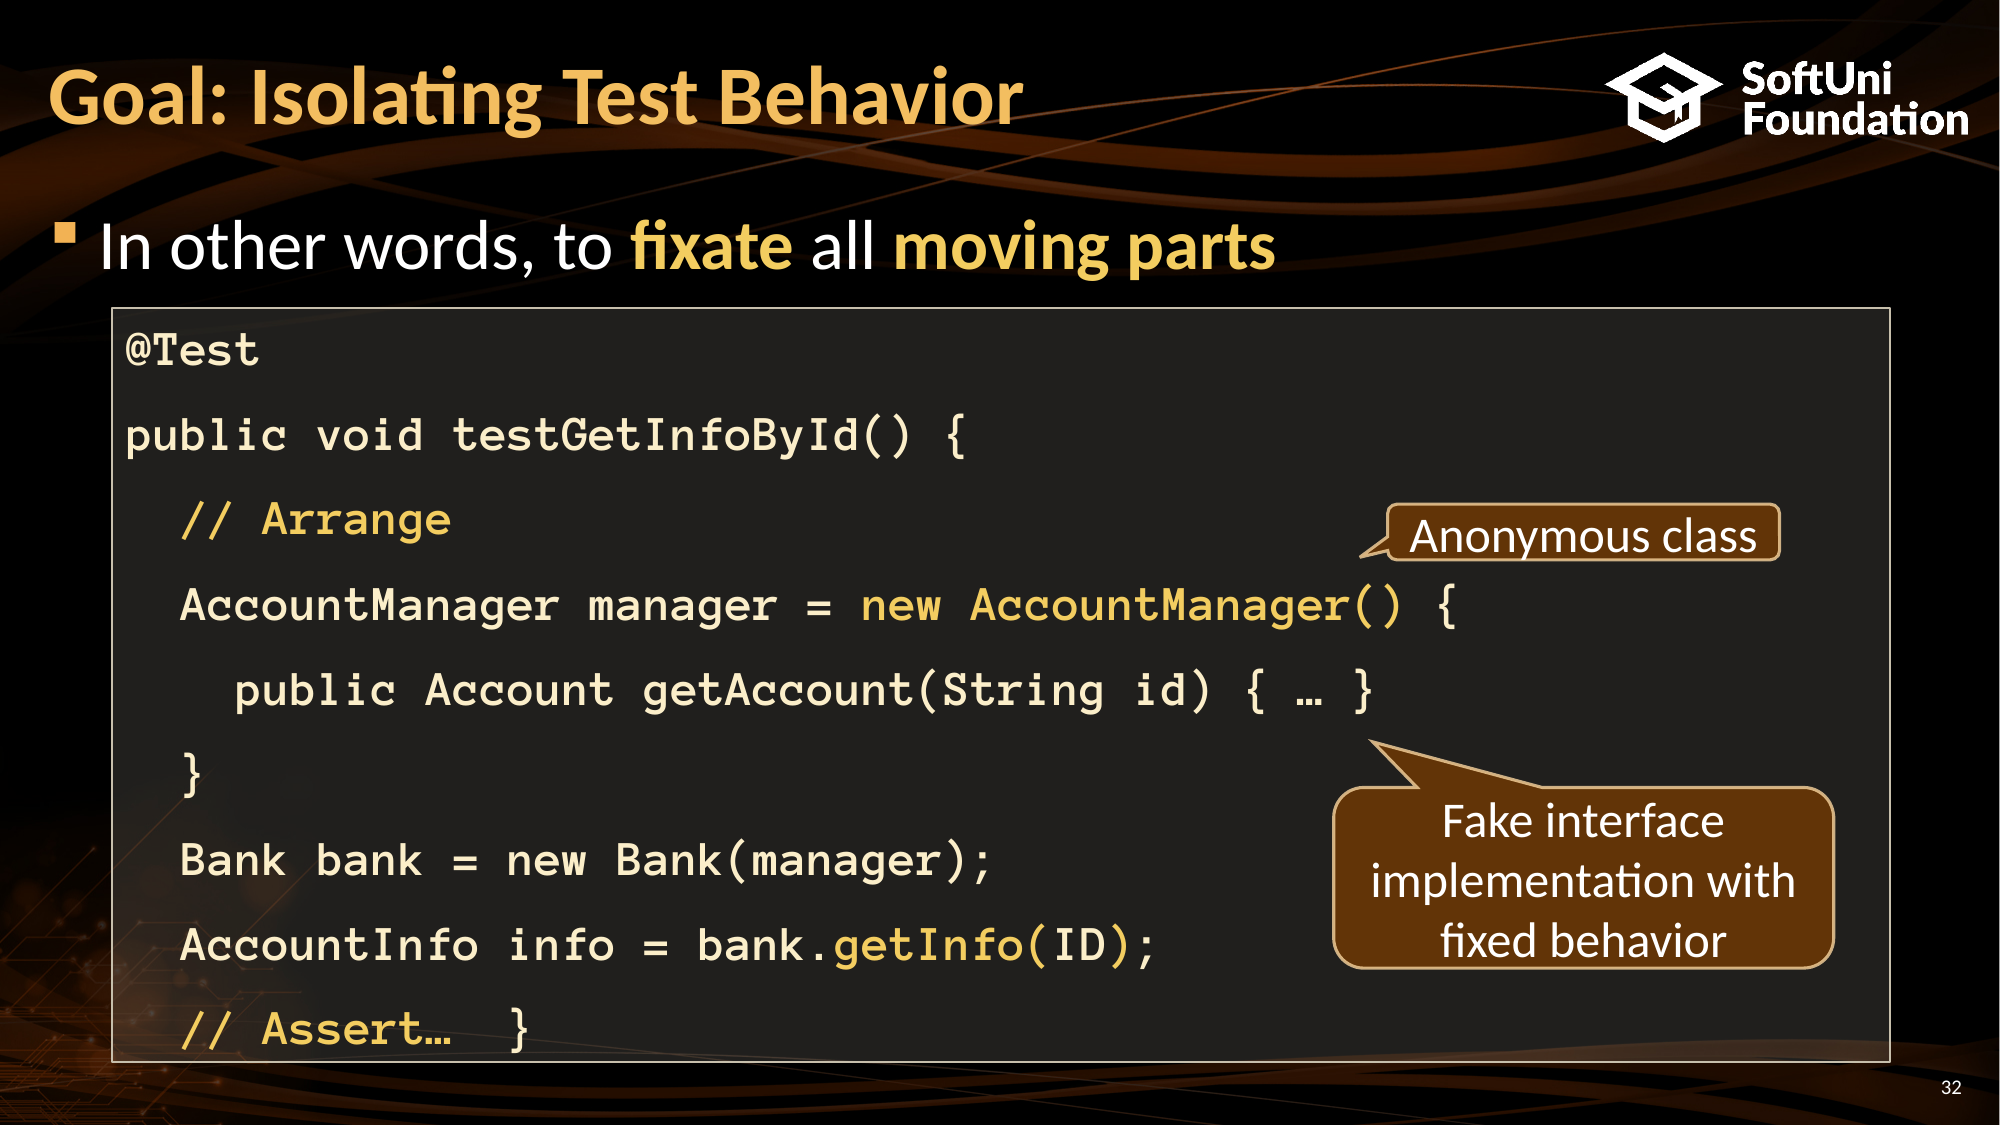

# Goal: Isolating Test Behavior
In other words, to fixate all moving parts

@Test
public void testGetInfoById() {
  // Arrange
  AccountManager manager = new AccountManager() {
    public Account getAccount(String id) { … }
  }
  Bank bank = new Bank(manager);
  AccountInfo info = bank.getInfo(ID);
  // Assert…  }
Anonymous class
Fake interface implementation with fixed behavior
32